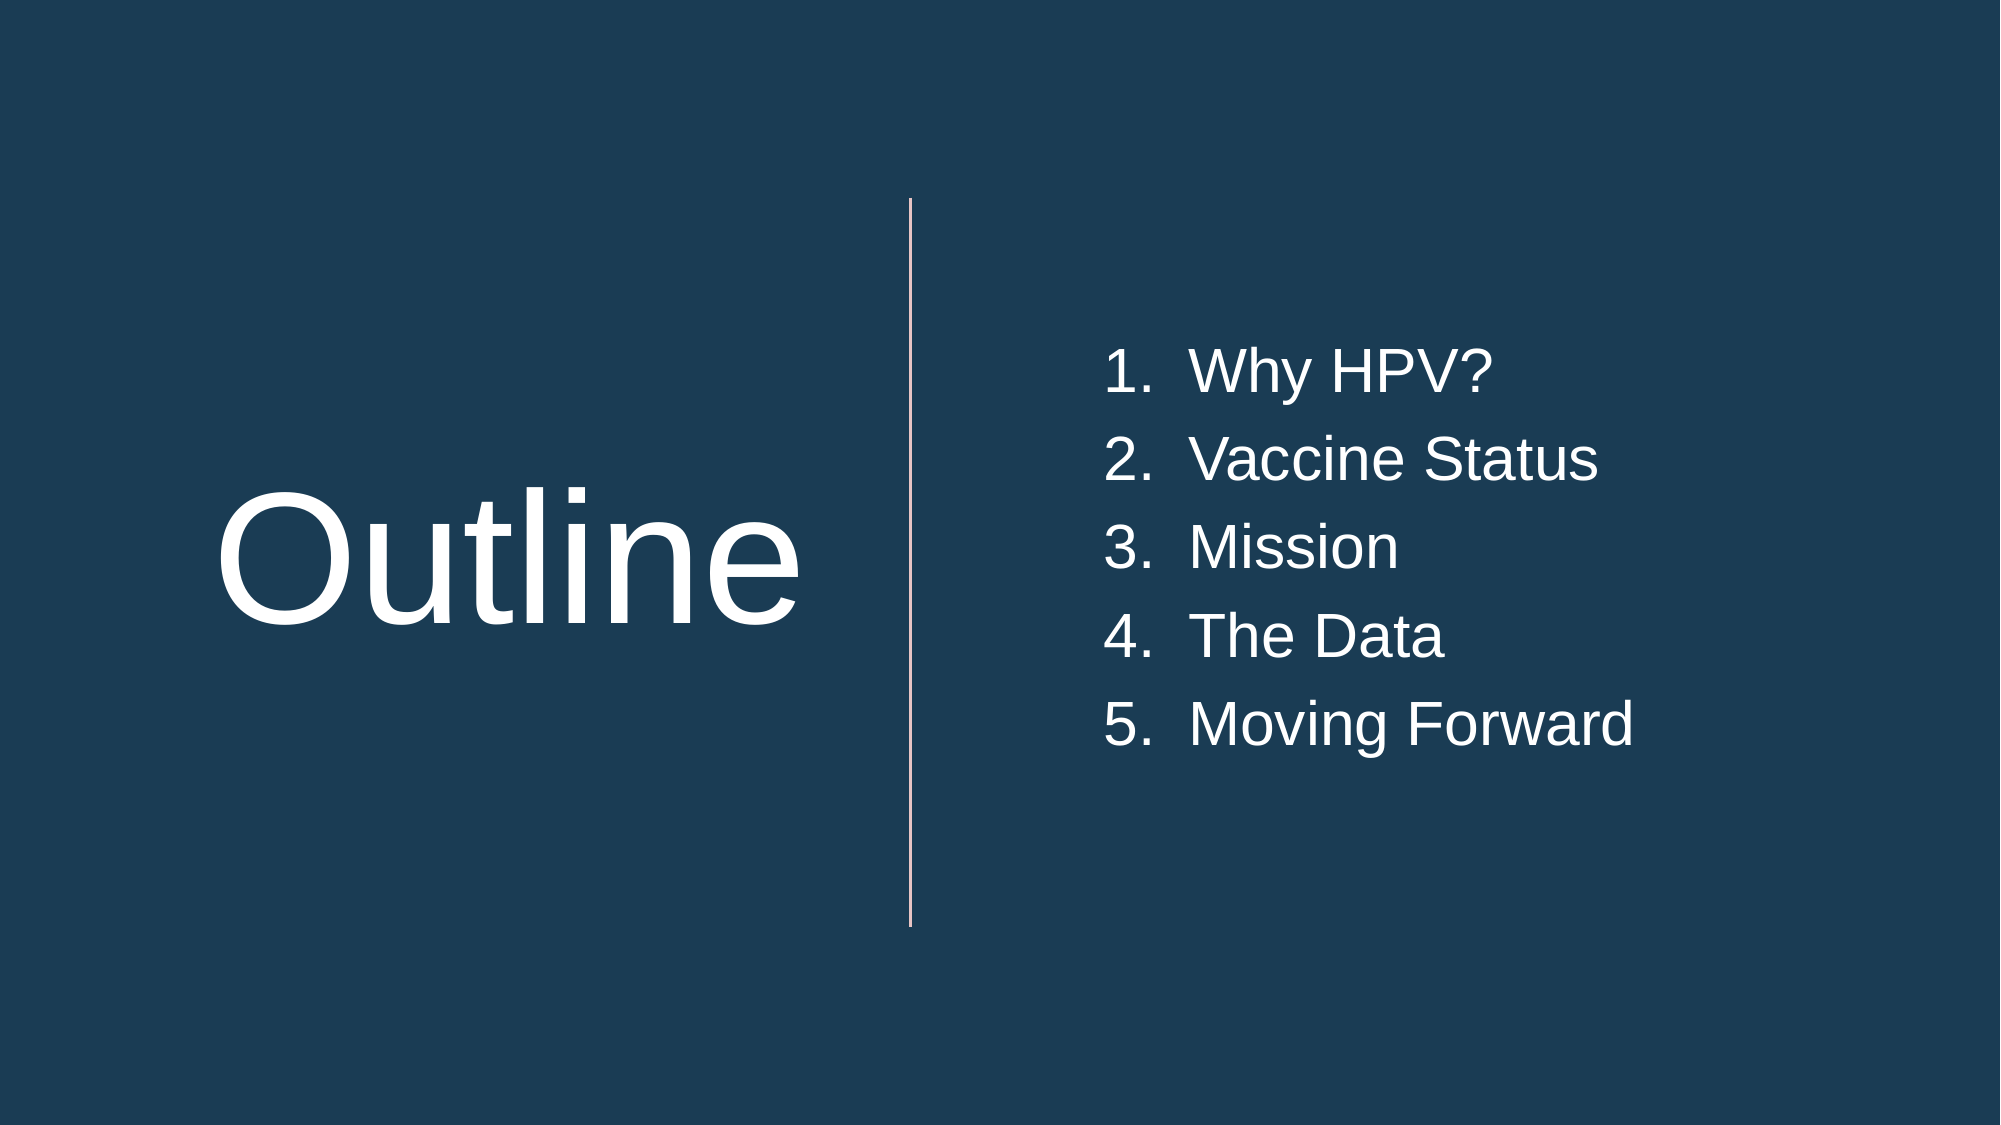

Why HPV?
Vaccine Status
Mission
The Data
Moving Forward

# Outline